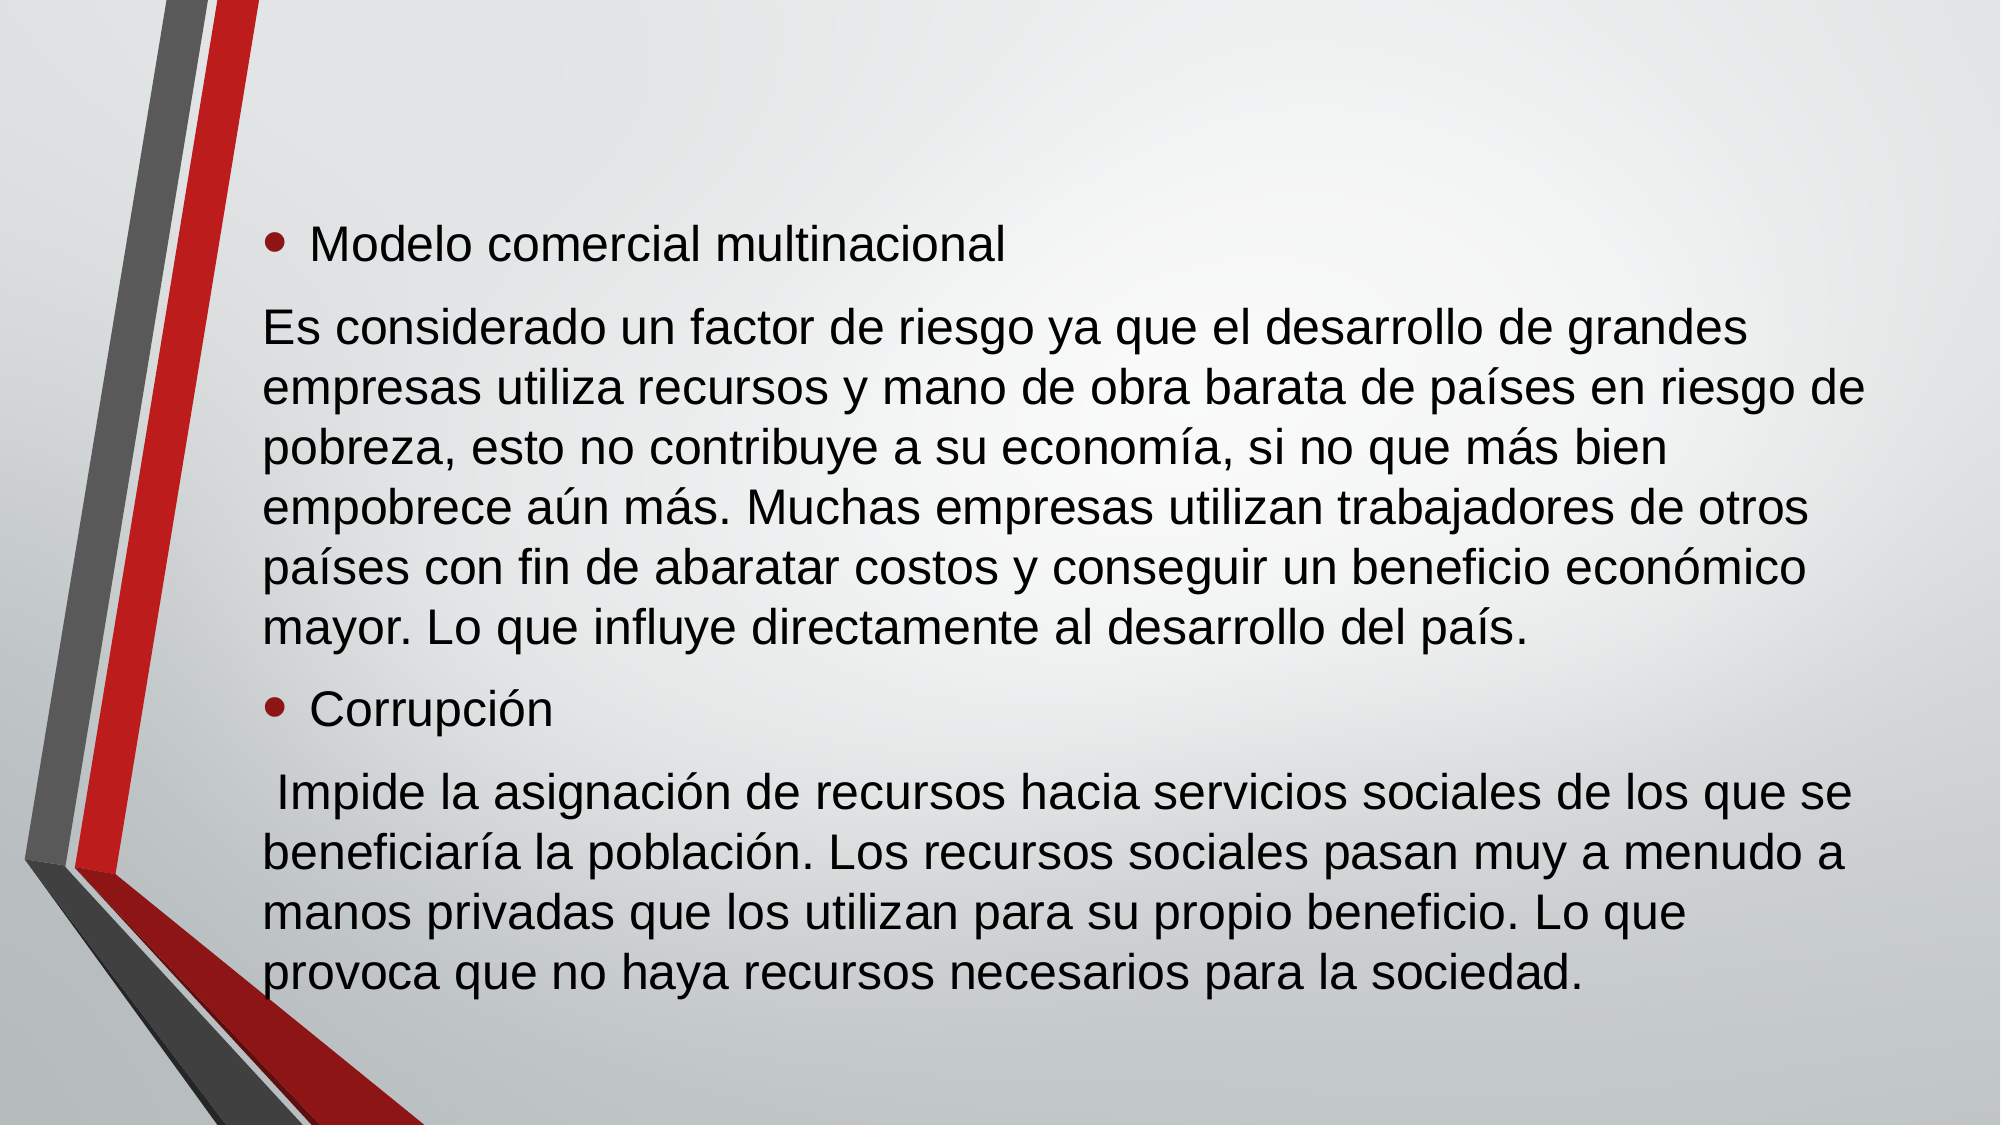

Modelo comercial multinacional
Es considerado un factor de riesgo ya que el desarrollo de grandes empresas utiliza recursos y mano de obra barata de países en riesgo de pobreza, esto no contribuye a su economía, si no que más bien empobrece aún más. Muchas empresas utilizan trabajadores de otros países con fin de abaratar costos y conseguir un beneficio económico mayor. Lo que influye directamente al desarrollo del país.
Corrupción
 Impide la asignación de recursos hacia servicios sociales de los que se beneficiaría la población. Los recursos sociales pasan muy a menudo a manos privadas que los utilizan para su propio beneficio. Lo que provoca que no haya recursos necesarios para la sociedad.